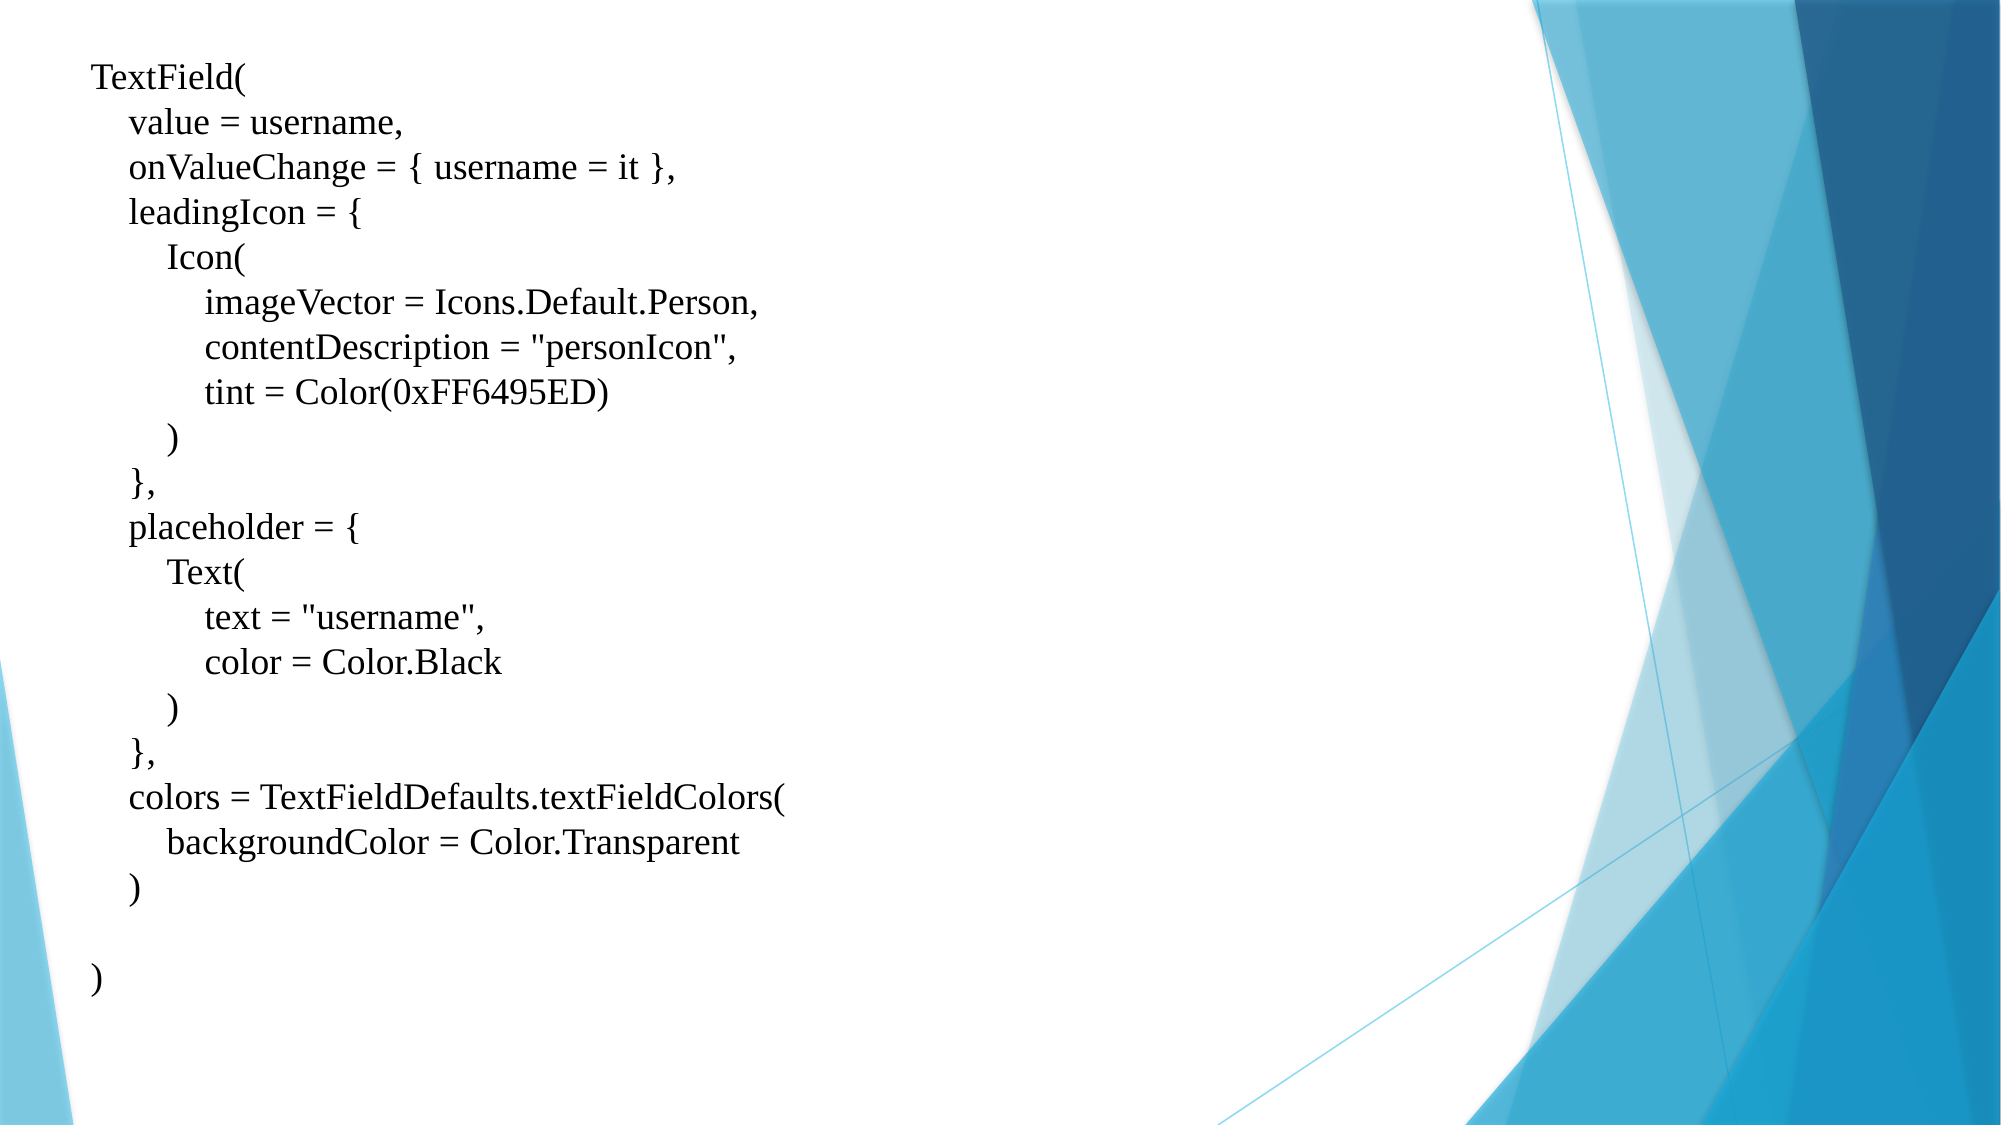

TextField(
            value = username,
            onValueChange = { username = it },
            leadingIcon = {
                Icon(
                    imageVector = Icons.Default.Person,
                    contentDescription = "personIcon",
                    tint = Color(0xFF6495ED)
                )
            },
            placeholder = {
                Text(
                    text = "username",
                    color = Color.Black
                )
            },
            colors = TextFieldDefaults.textFieldColors(
                backgroundColor = Color.Transparent
            )

        )